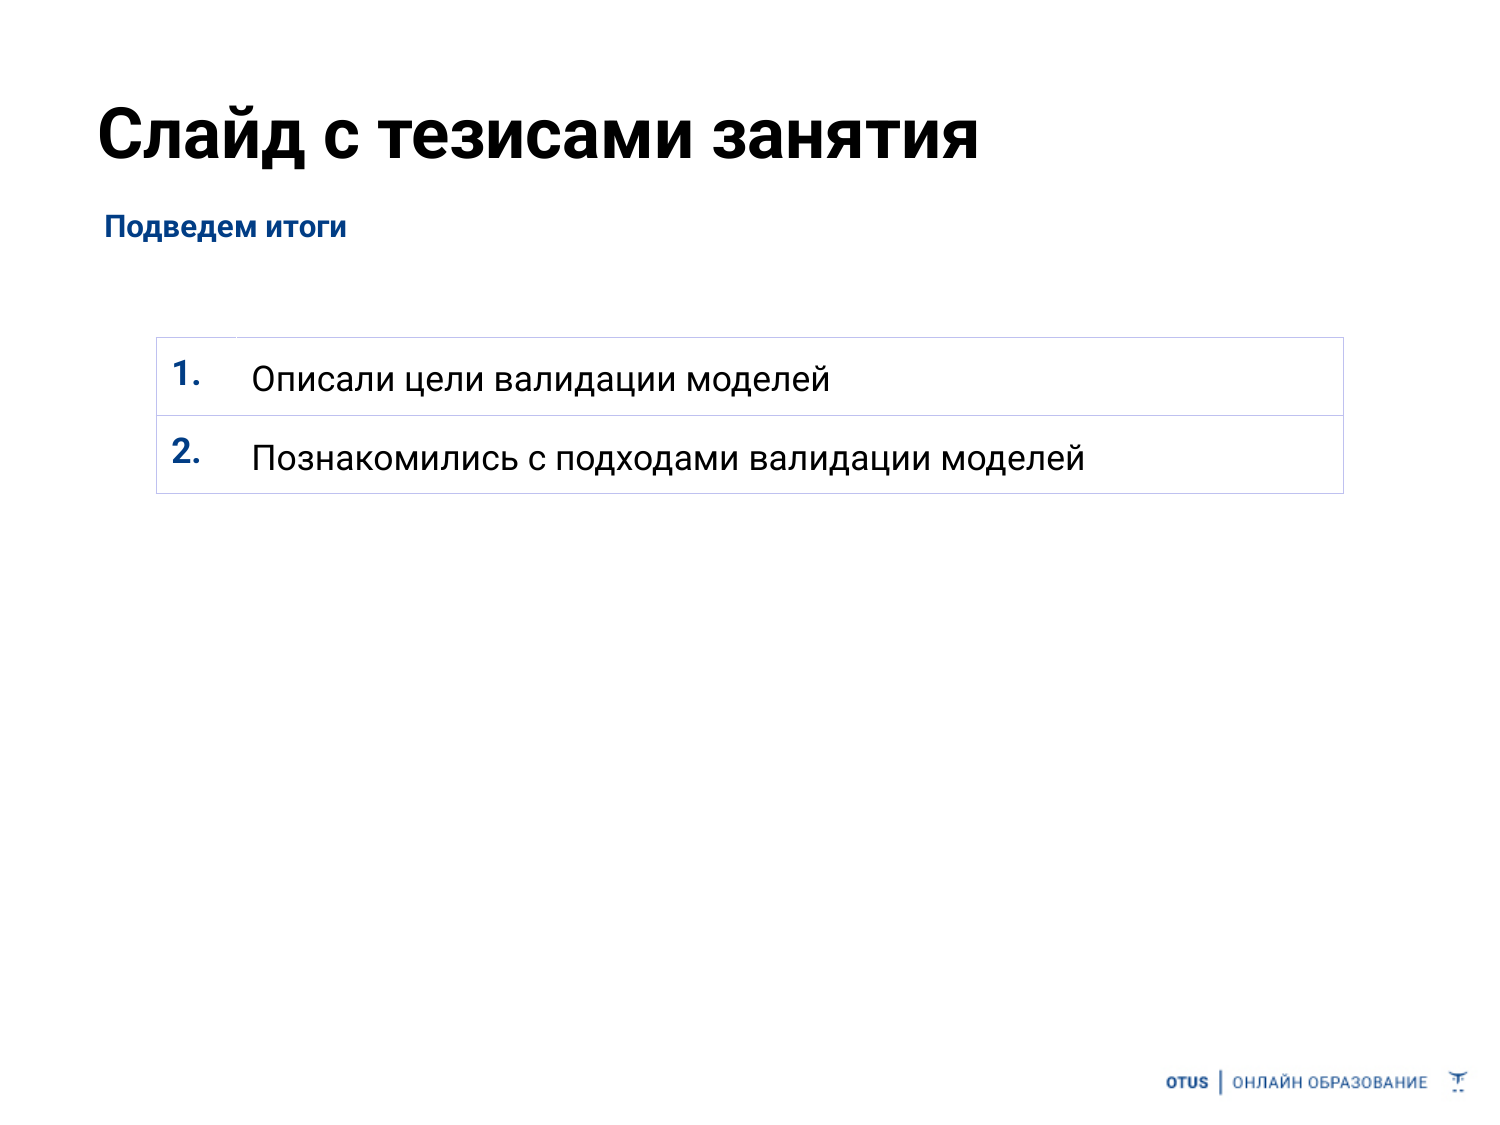

# Слайд с тезисами занятия
Подведем итоги
| 1. | Описали цели валидации моделей |
| --- | --- |
| 2. | Познакомились с подходами валидации моделей |